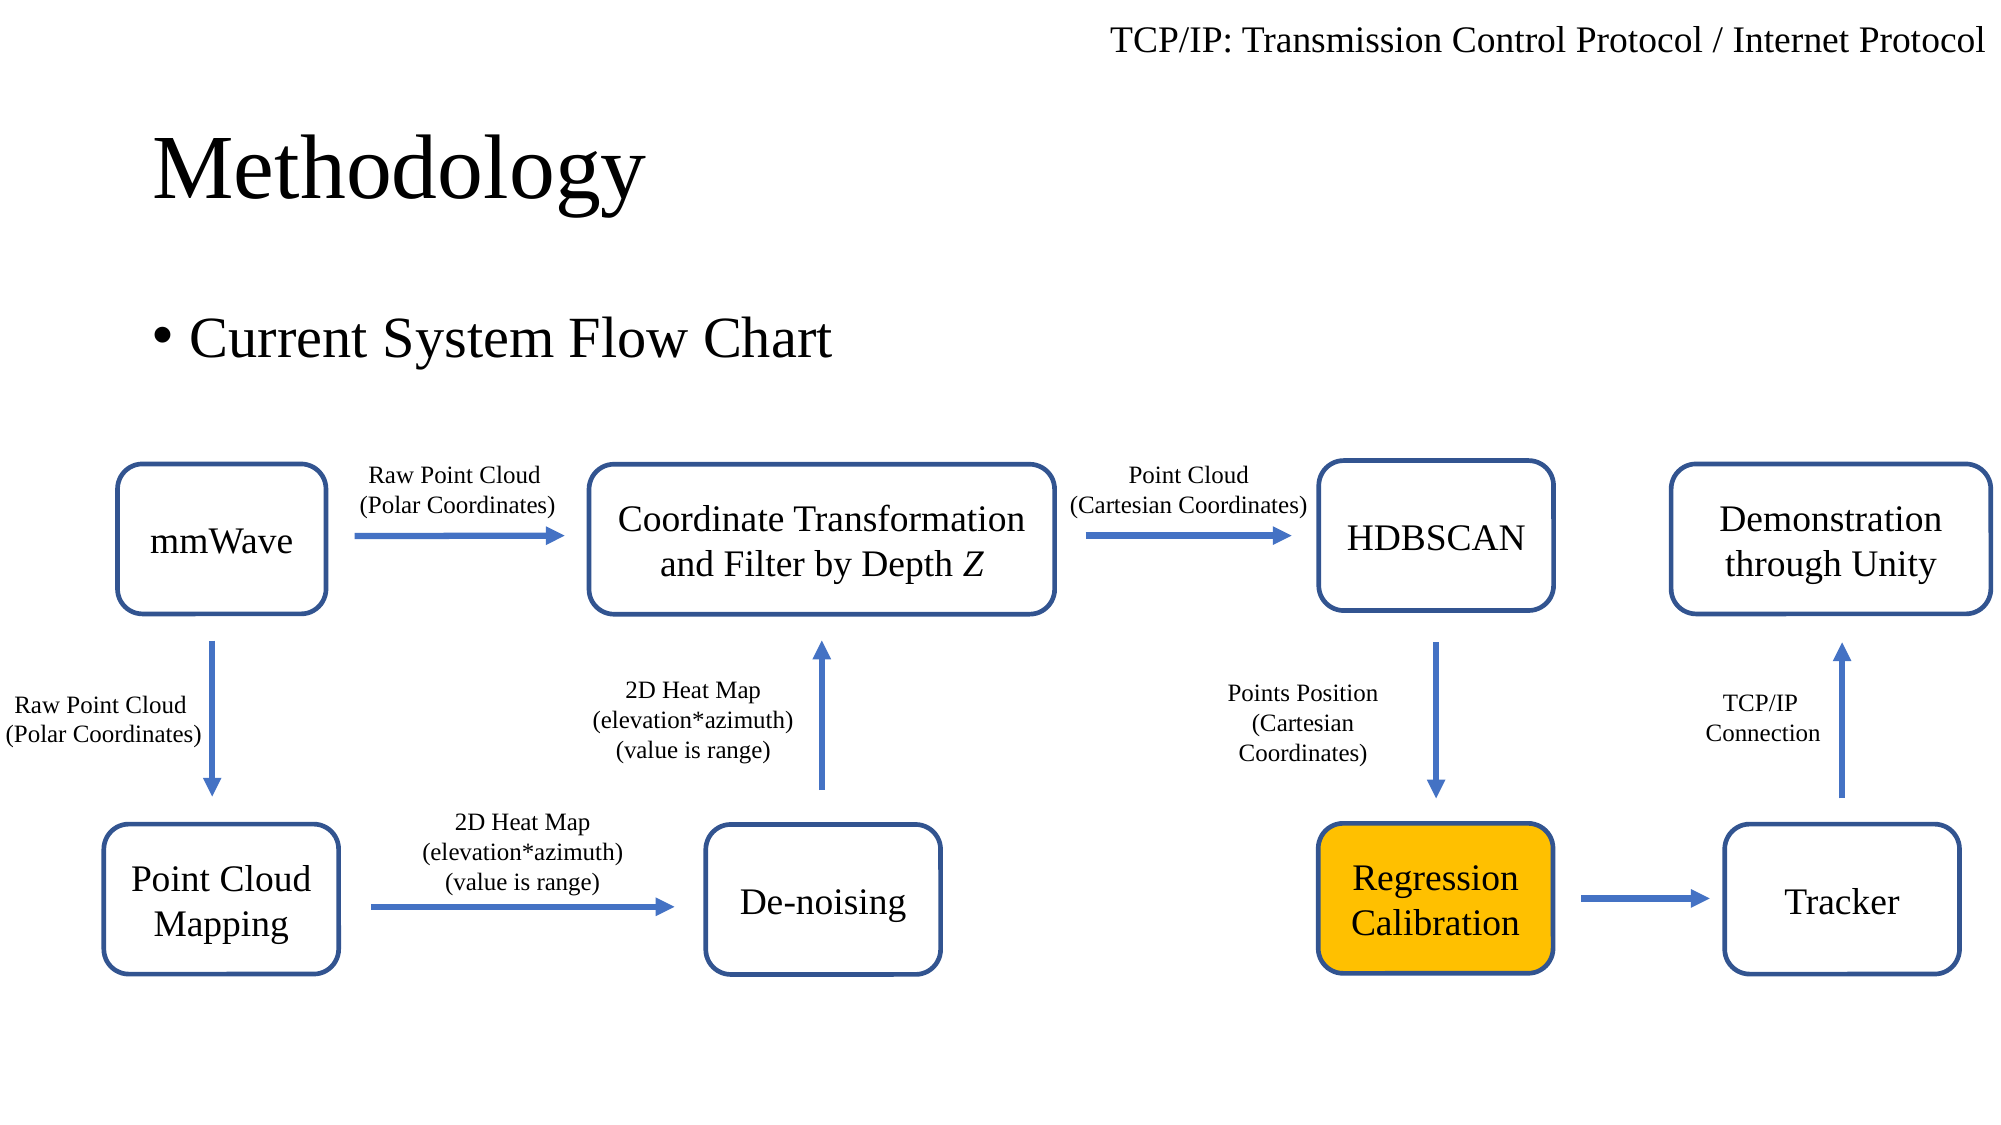

TCP/IP: Transmission Control Protocol / Internet Protocol
# Methodology
Current System Flow Chart
Point Cloud
(Cartesian Coordinates)
Raw Point Cloud
(Polar Coordinates)
HDBSCAN
mmWave
Demonstration
through Unity
Coordinate Transformation
and Filter by Depth Z
2D Heat Map
(elevation*azimuth)
(value is range)
Points Position
(Cartesian Coordinates)
Raw Point Cloud
(Polar Coordinates)
2D Heat Map
(elevation*azimuth)
(value is range)
Regression
Calibration
Point Cloud
Mapping
Tracker
De-noising
TCP/IP
Connection